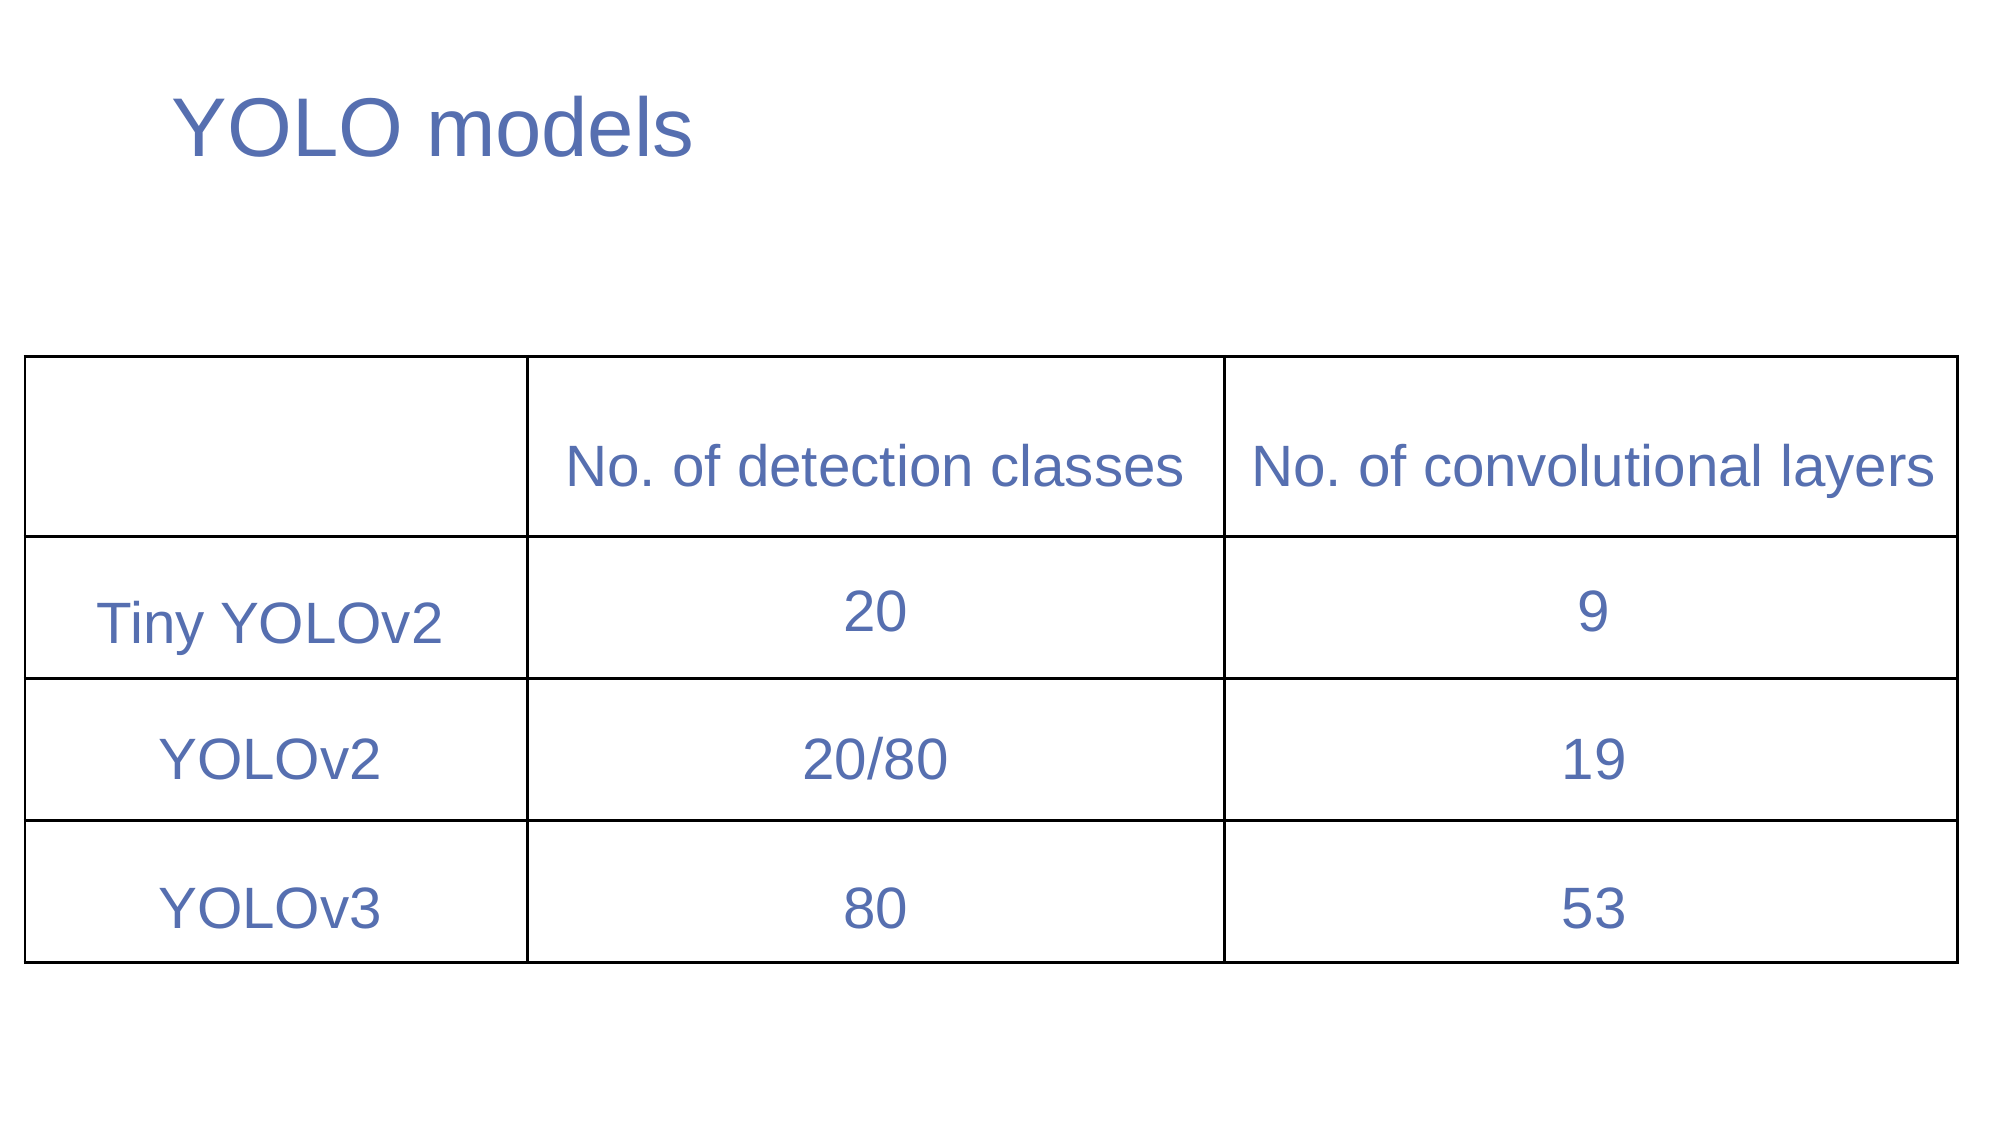

YOLO models
|  |  |  |
| --- | --- | --- |
|  |  |  |
|  |  |  |
|  |  |  |
No. of detection classes
No. of convolutional layers
20
9
Tiny YOLOv2
YOLOv2
20/80
19
YOLOv3
80
53
20